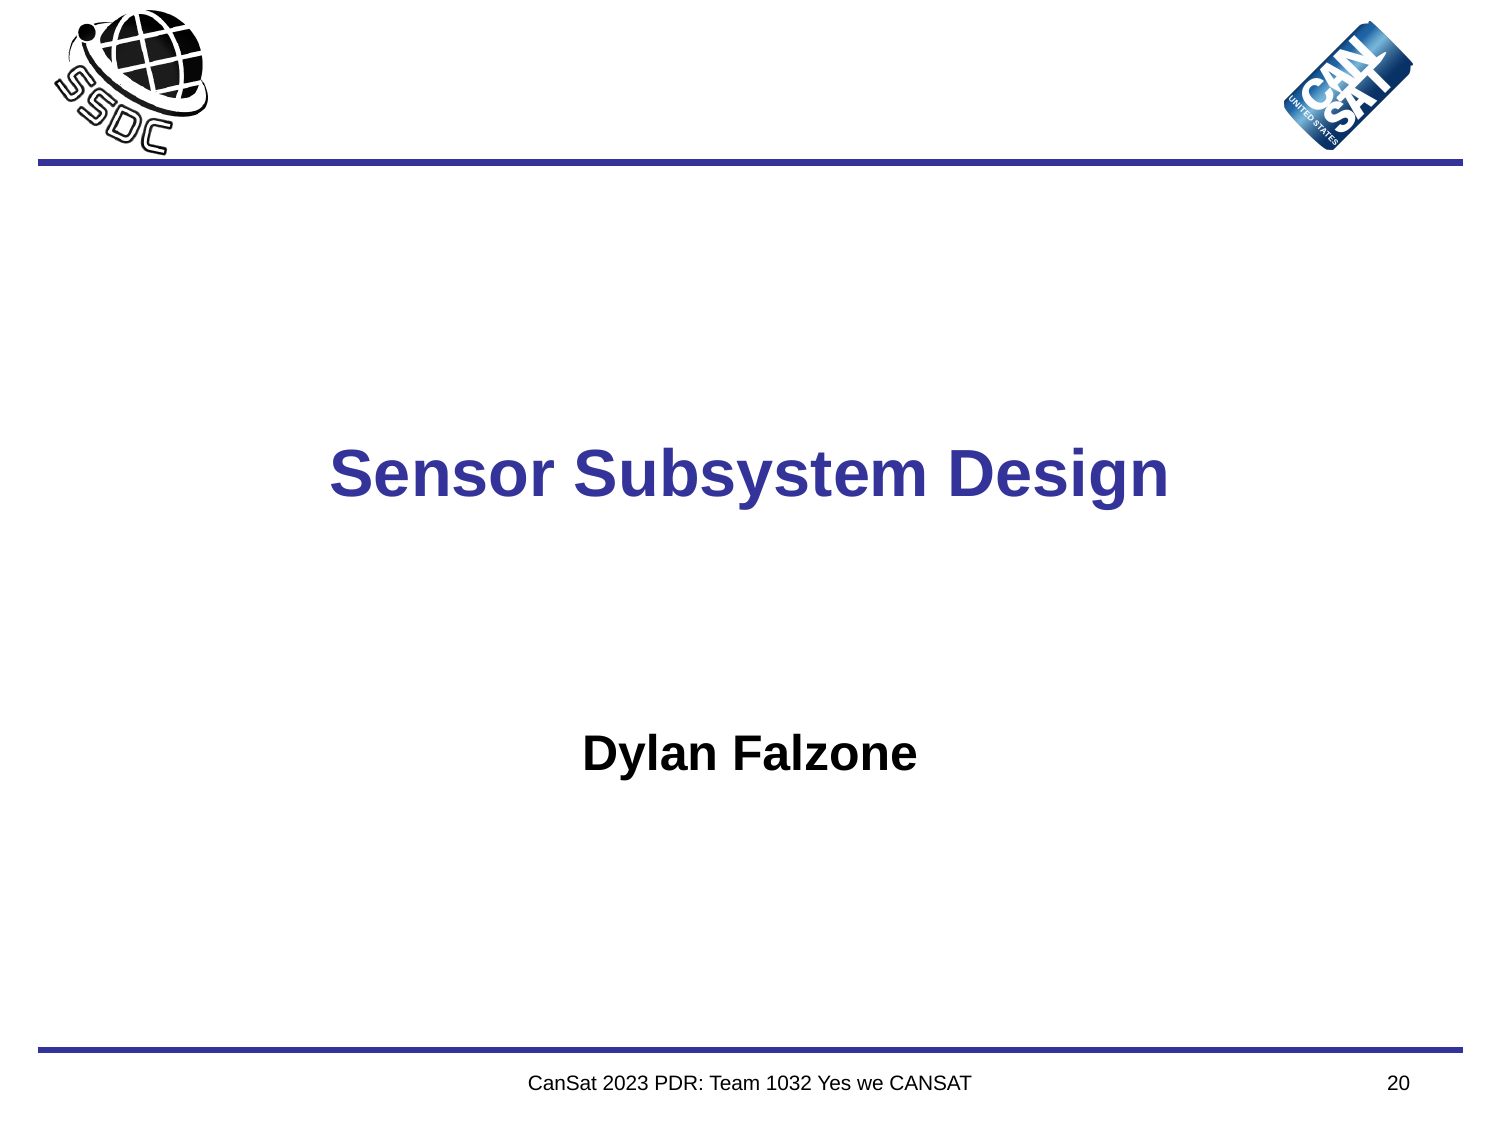

# Sensor Subsystem Design
Dylan Falzone

CanSat 2023 PDR: Team 1032 Yes we CANSAT
20